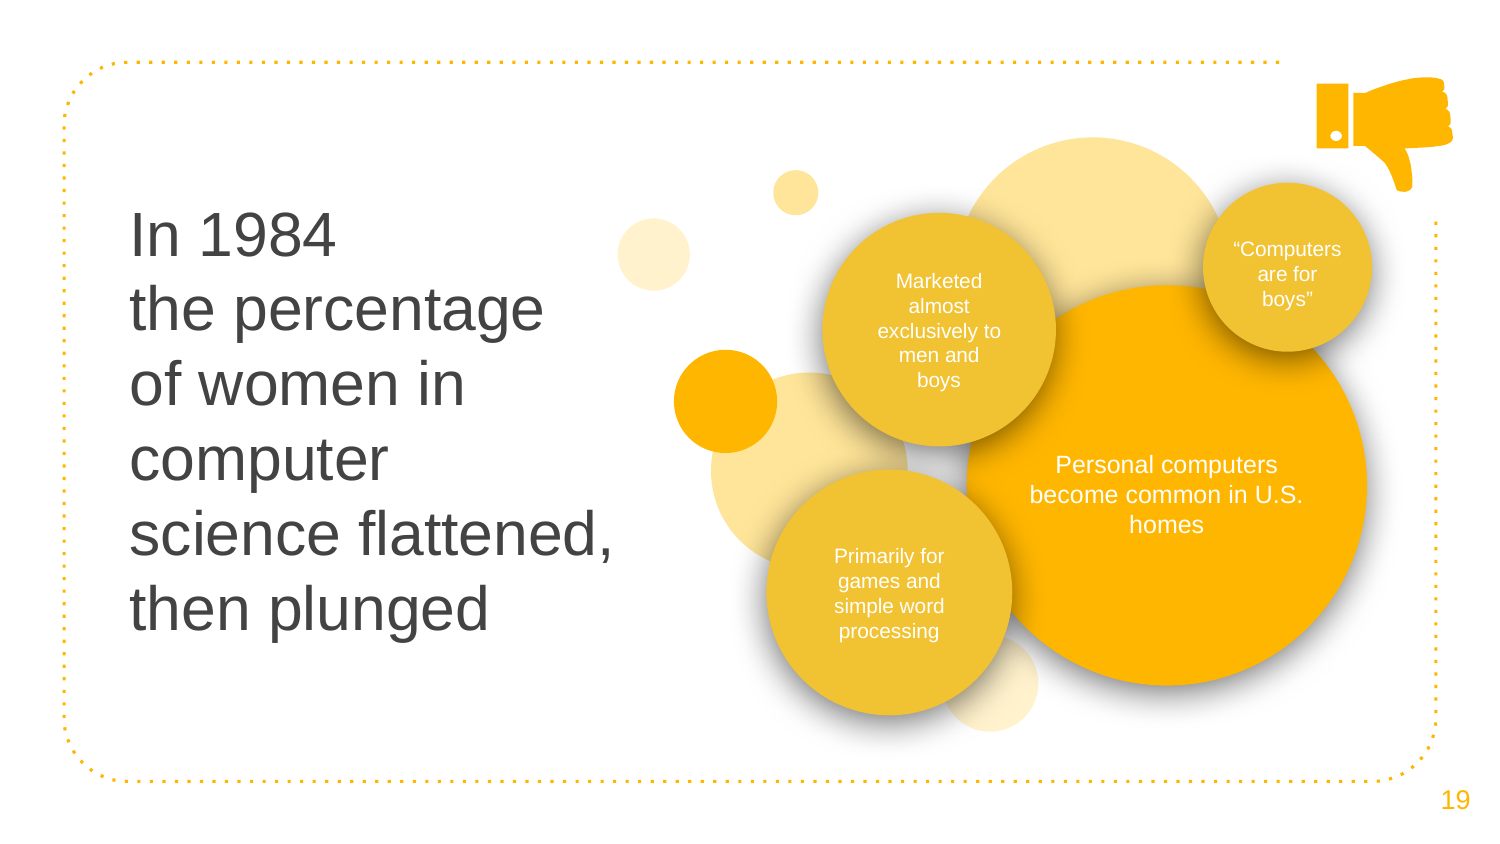

# In 1984 the percentage of women in computer science flattened, then plunged

“Computers are for boys”

Marketed almost exclusively to men and boys

Personal computers become common in U.S. homes

Primarily for games and simple word processing
19